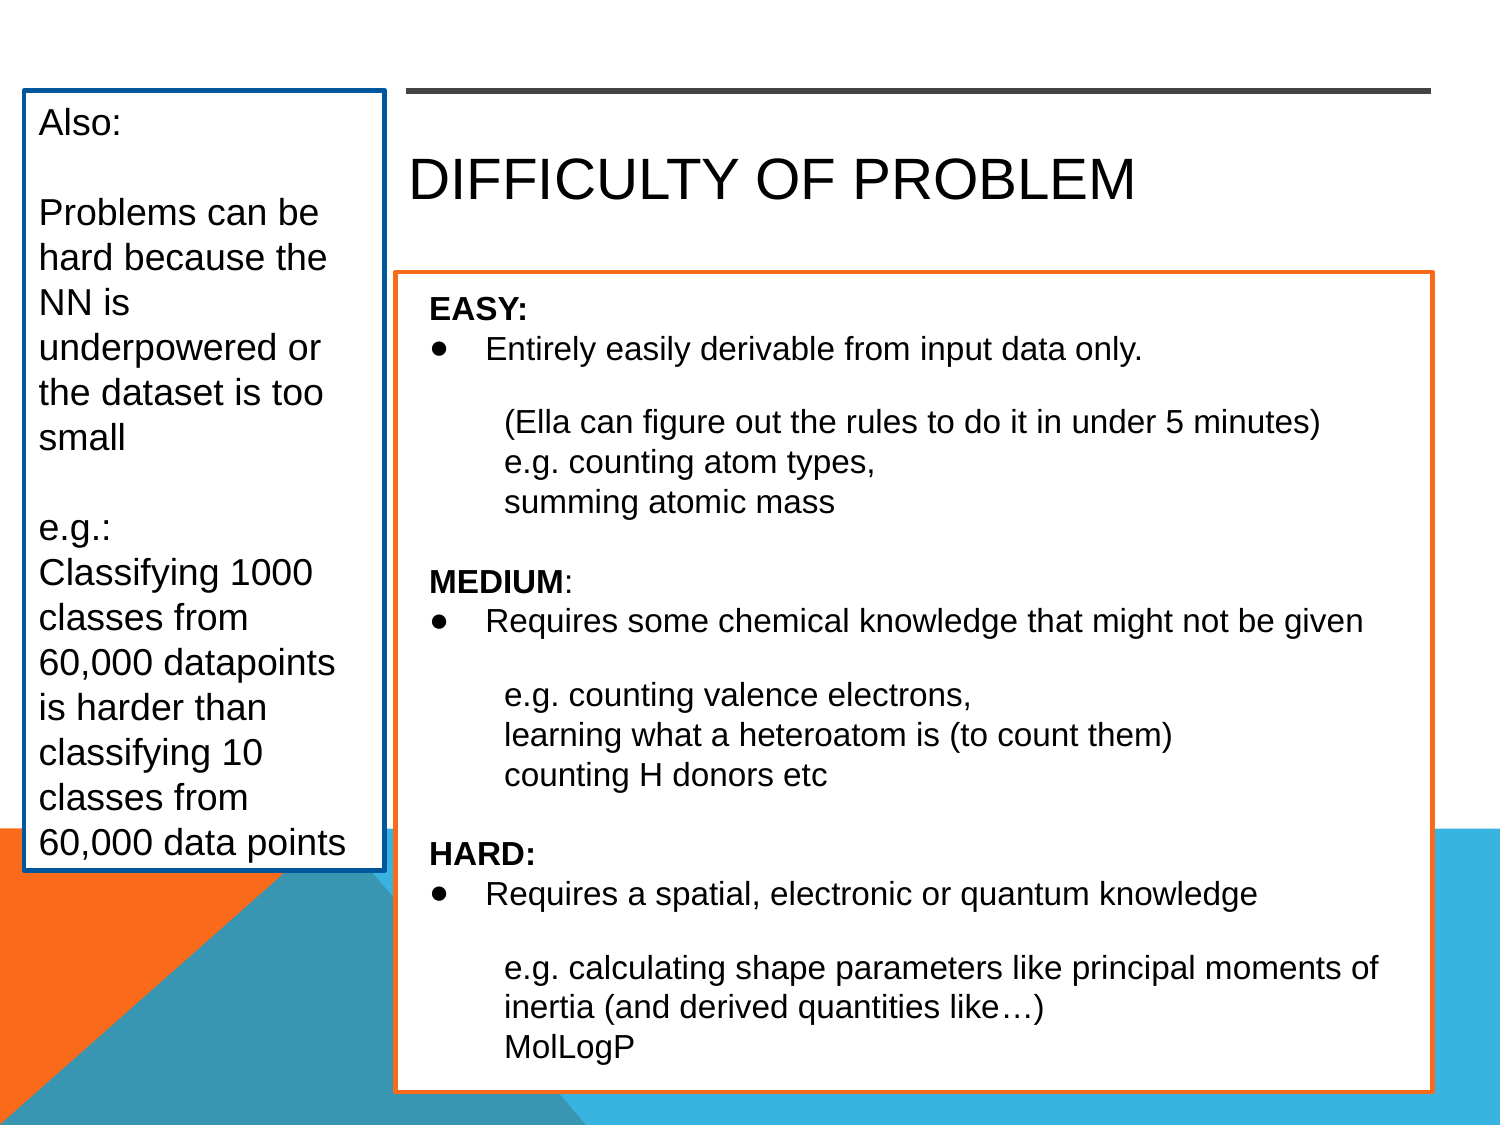

Also:

Problems can be hard because the NN is underpowered or the dataset is too small

e.g.:
Classifying 1000 classes from 60,000 datapoints is harder than classifying 10 classes from 60,000 data points
# Difficulty of pRoblem
EASY:
Entirely easily derivable from input data only.
(Ella can figure out the rules to do it in under 5 minutes)
e.g. counting atom types,
summing atomic mass

MEDIUM:
Requires some chemical knowledge that might not be given
e.g. counting valence electrons,
learning what a heteroatom is (to count them)
counting H donors etc

HARD:
Requires a spatial, electronic or quantum knowledge
e.g. calculating shape parameters like principal moments of inertia (and derived quantities like…)
MolLogP